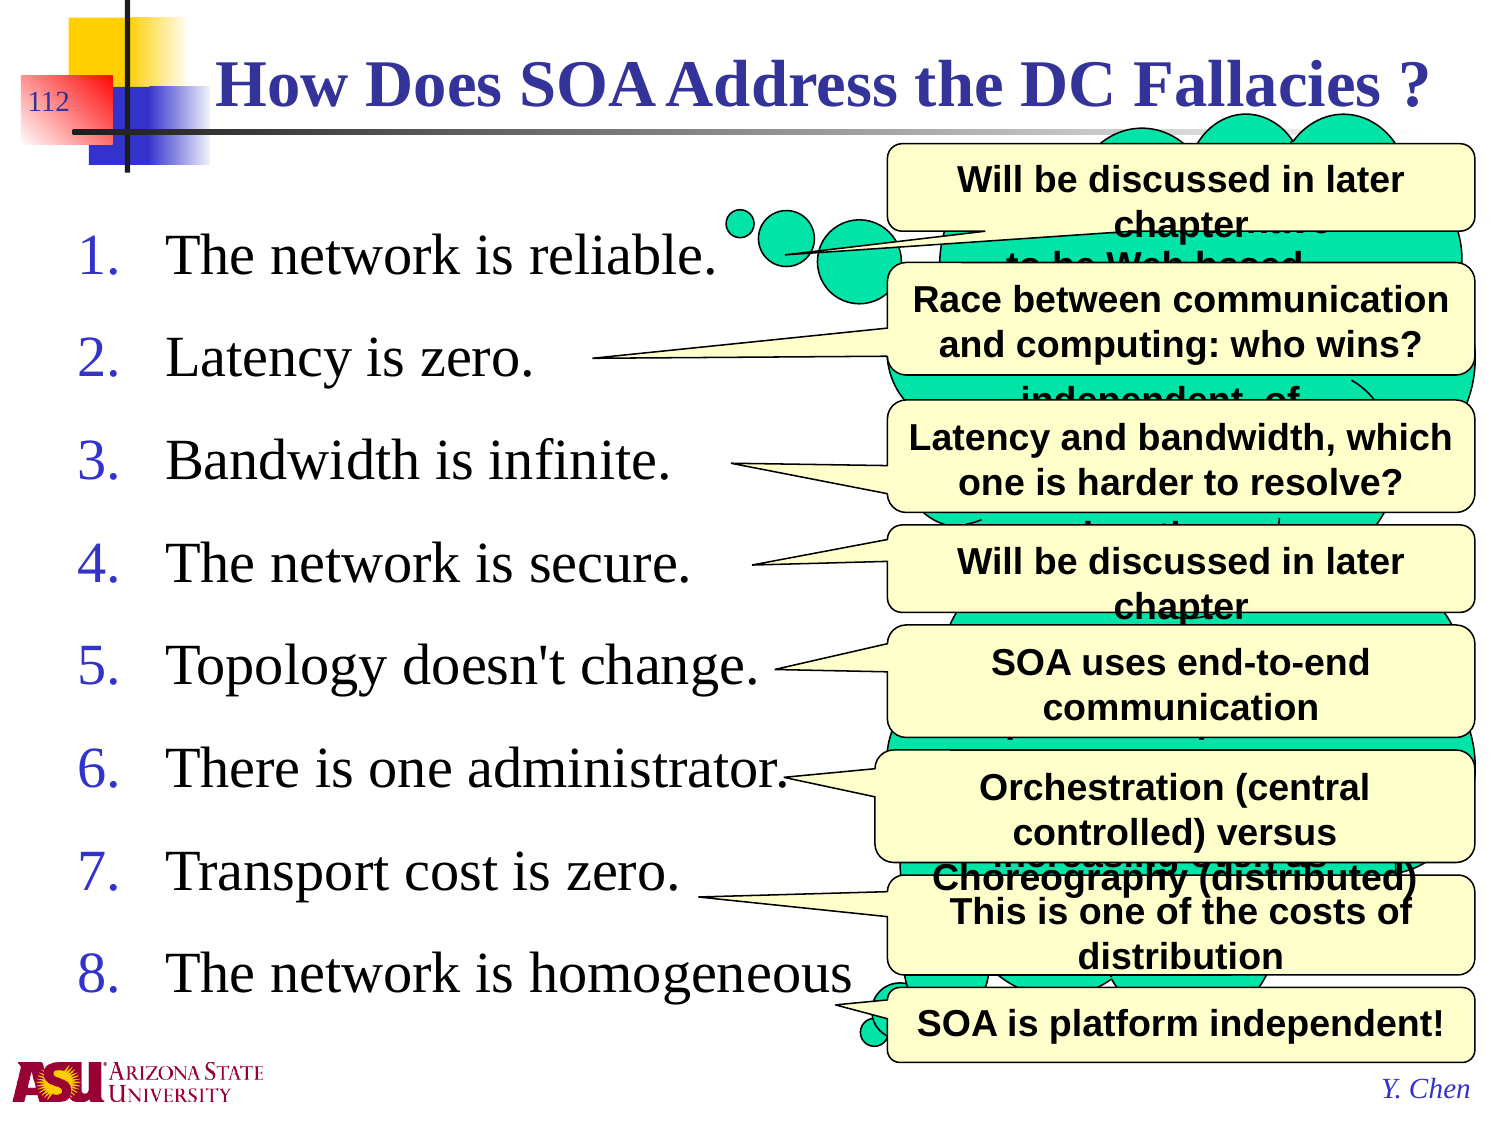

# How Does SOA Address the DC Fallacies ?
112
SOA does not have to be Web based. All services could be local! SOA is independent  of topology;
platform; and
location.

Moore's law: processor power, network speed, and storage size are all increasing even as their costs drop
Will be discussed in later chapter
The network is reliable.
Latency is zero.
Bandwidth is infinite.
The network is secure.
Topology doesn't change.
There is one administrator.
Transport cost is zero.
The network is homogeneous
Race between communication and computing: who wins?
Latency and bandwidth, which one is harder to resolve?
Will be discussed in later chapter
SOA uses end-to-end communication
Orchestration (central controlled) versus Choreography (distributed)
This is one of the costs of distribution
SOA is platform independent!